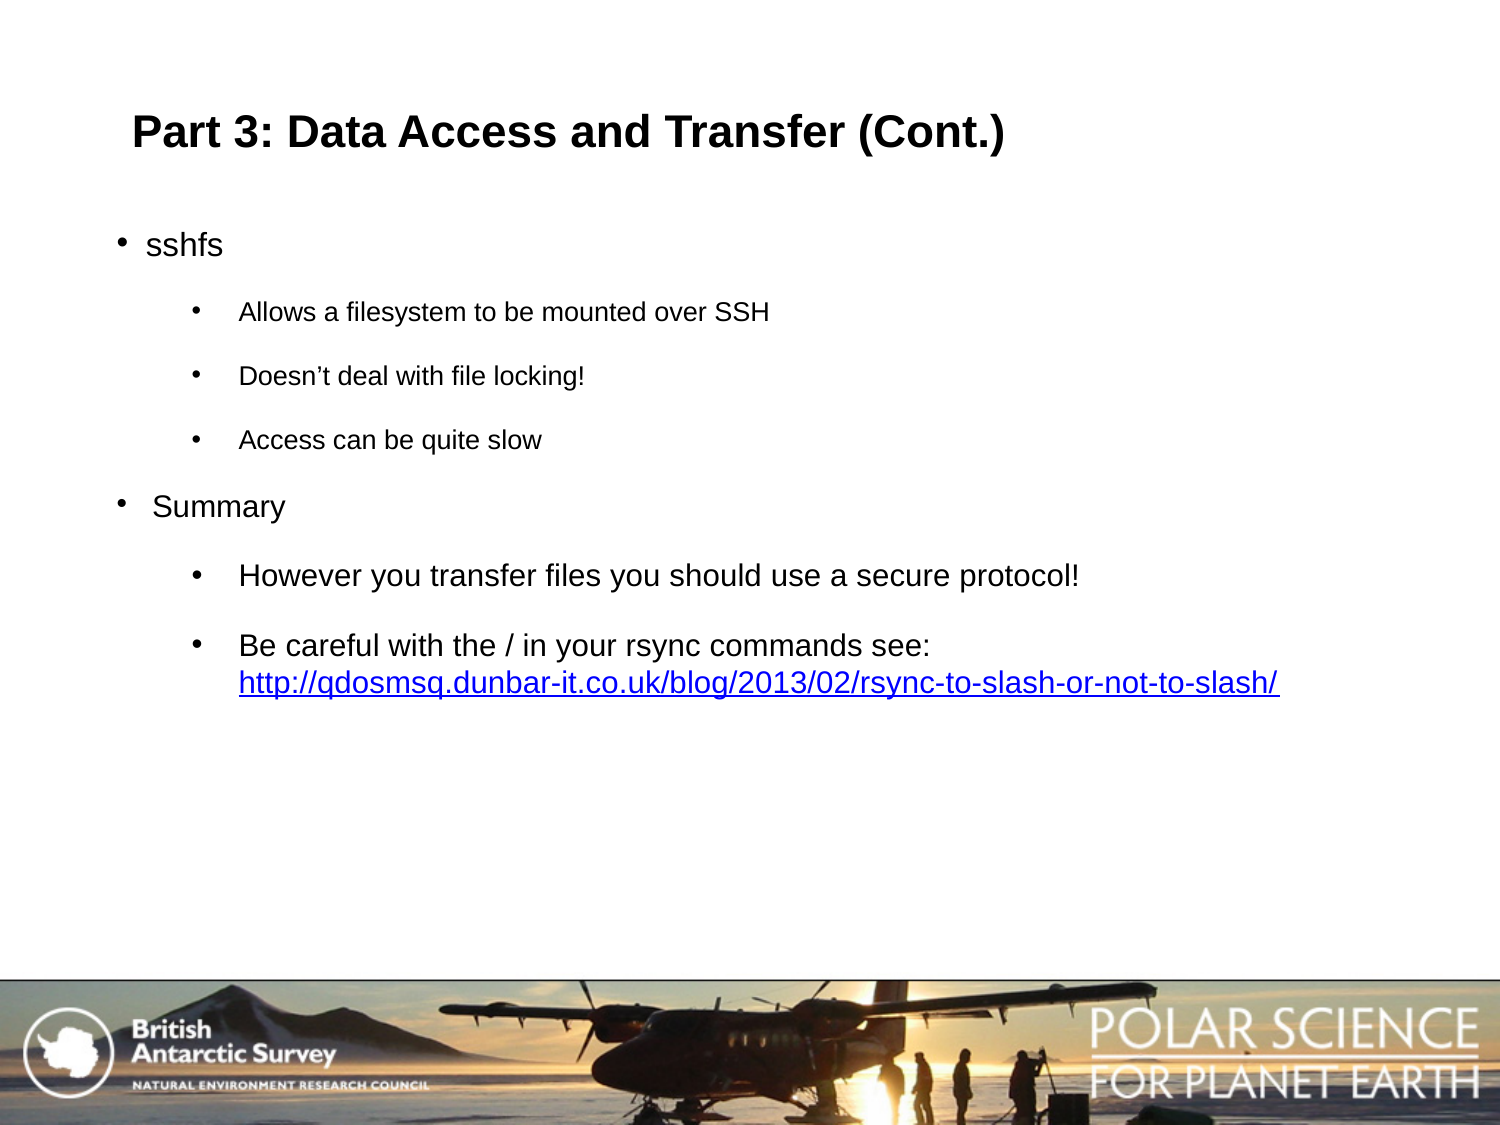

Part 3: Data Access and Transfer (Cont.)
# sshfs
Allows a filesystem to be mounted over SSH
Doesn’t deal with file locking!
Access can be quite slow
Summary
However you transfer files you should use a secure protocol!
Be careful with the / in your rsync commands see: http://qdosmsq.dunbar-it.co.uk/blog/2013/02/rsync-to-slash-or-not-to-slash/